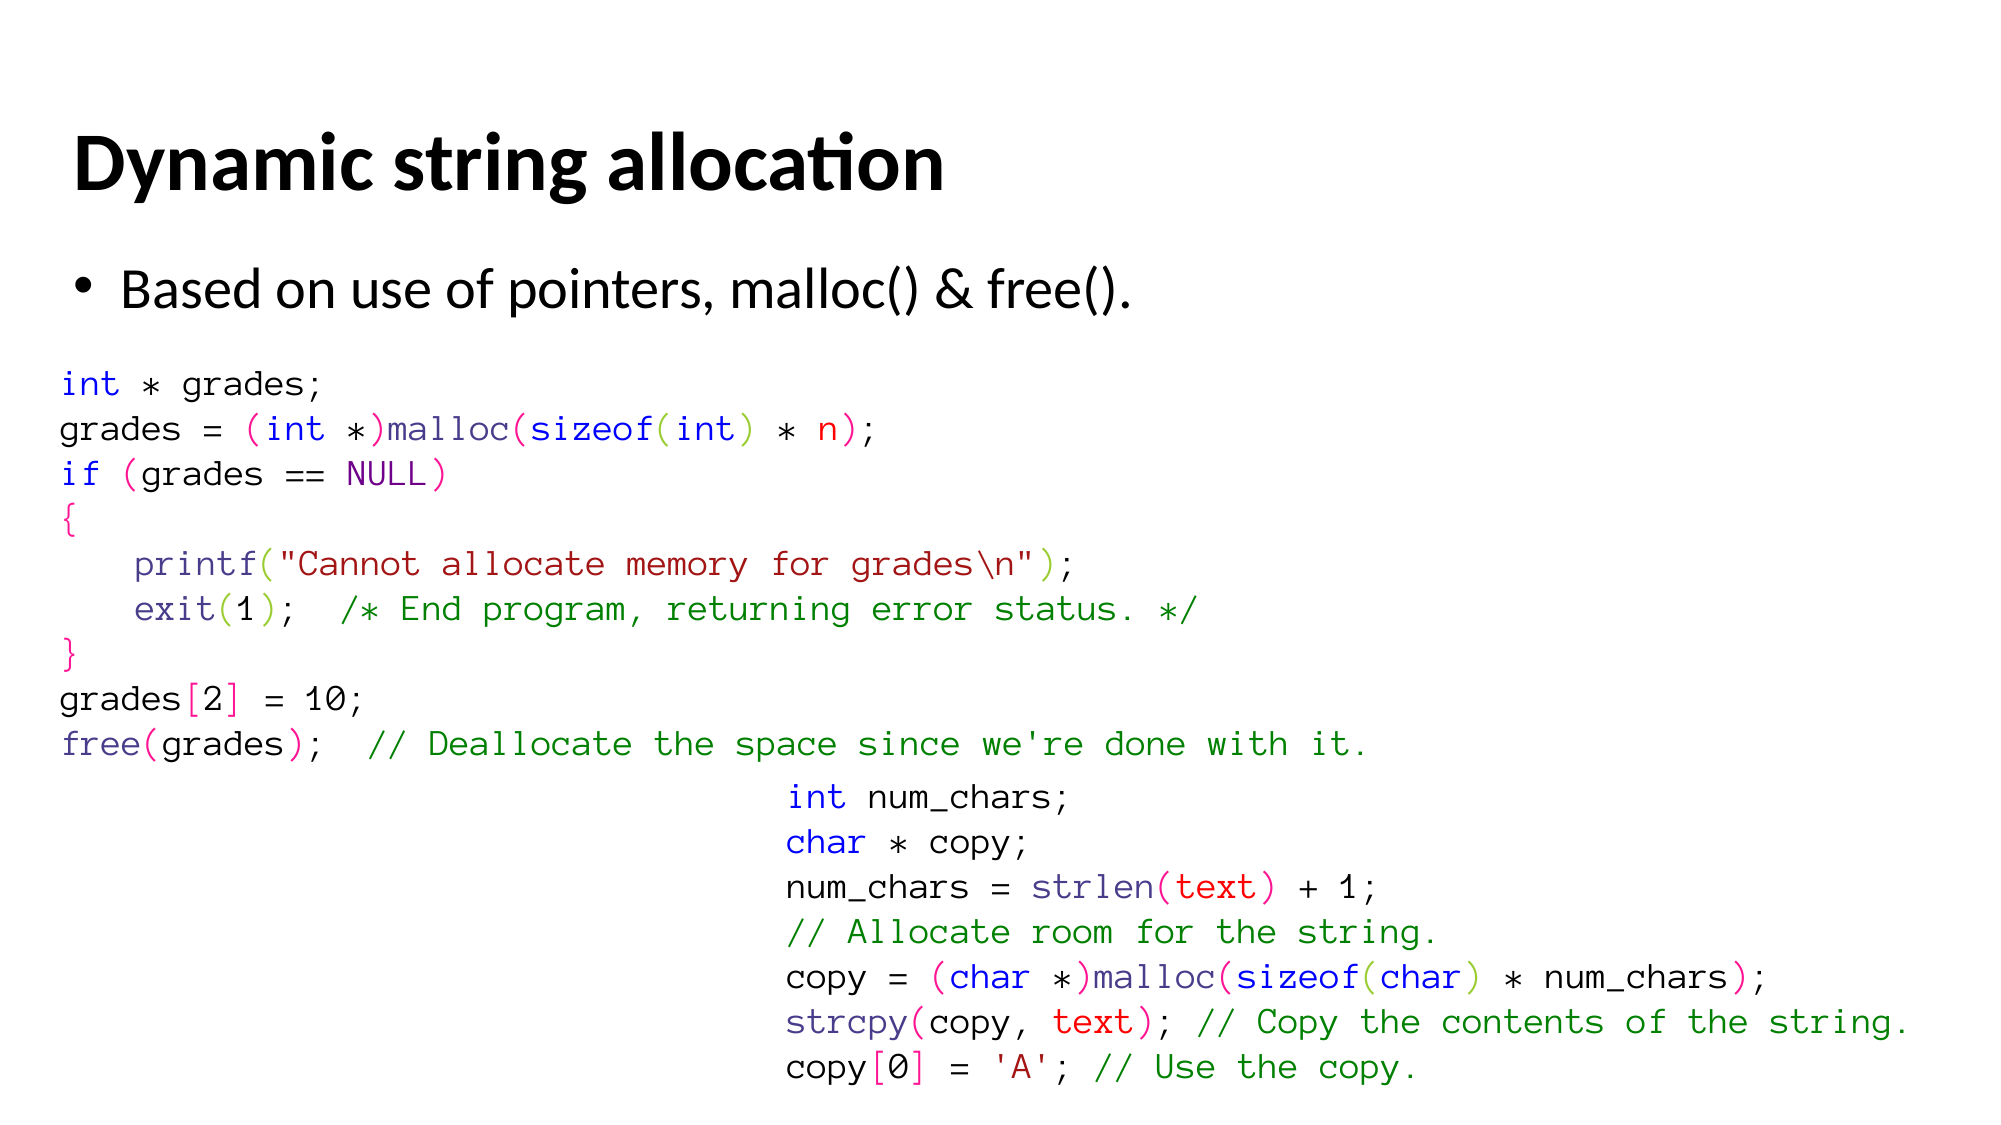

Dynamic string allocation
Based on use of pointers, malloc() & free().
int * grades;
grades = (int *)malloc(sizeof(int) * n);
if (grades == NULL)
{
printf("Cannot allocate memory for grades\n");
exit(1);  /* End program, returning error status. */
}
grades[2] = 10;
free(grades);  // Deallocate the space since we're done with it.
int num_chars;
char * copy;
num_chars = strlen(text) + 1;
// Allocate room for the string.
copy = (char *)malloc(sizeof(char) * num_chars);
strcpy(copy, text); // Copy the contents of the string.
copy[0] = 'A'; // Use the copy.